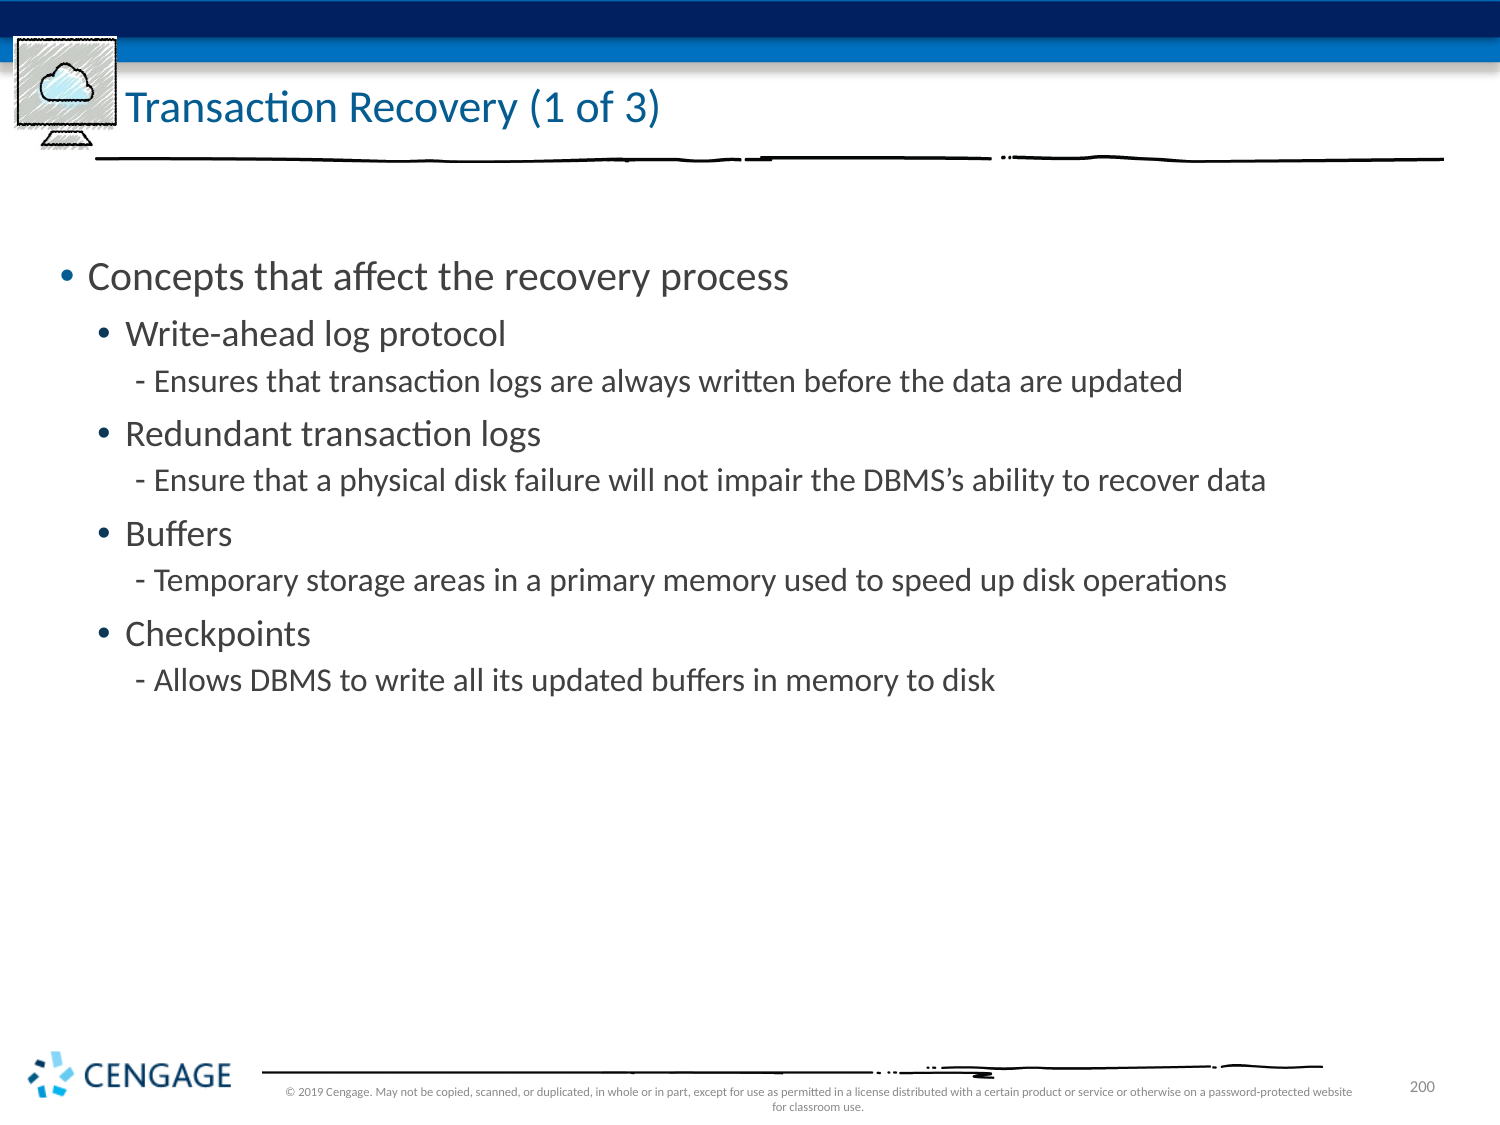

# Transaction Recovery (1 of 3)
Concepts that affect the recovery process
Write-ahead log protocol
Ensures that transaction logs are always written before the data are updated
Redundant transaction logs
Ensure that a physical disk failure will not impair the DBMS’s ability to recover data
Buffers
Temporary storage areas in a primary memory used to speed up disk operations
Checkpoints
Allows DBMS to write all its updated buffers in memory to disk

© 2019 Cengage. May not be copied, scanned, or duplicated, in whole or in part, except for use as permitted in a license distributed with a certain product or service or otherwise on a password-protected website for classroom use.